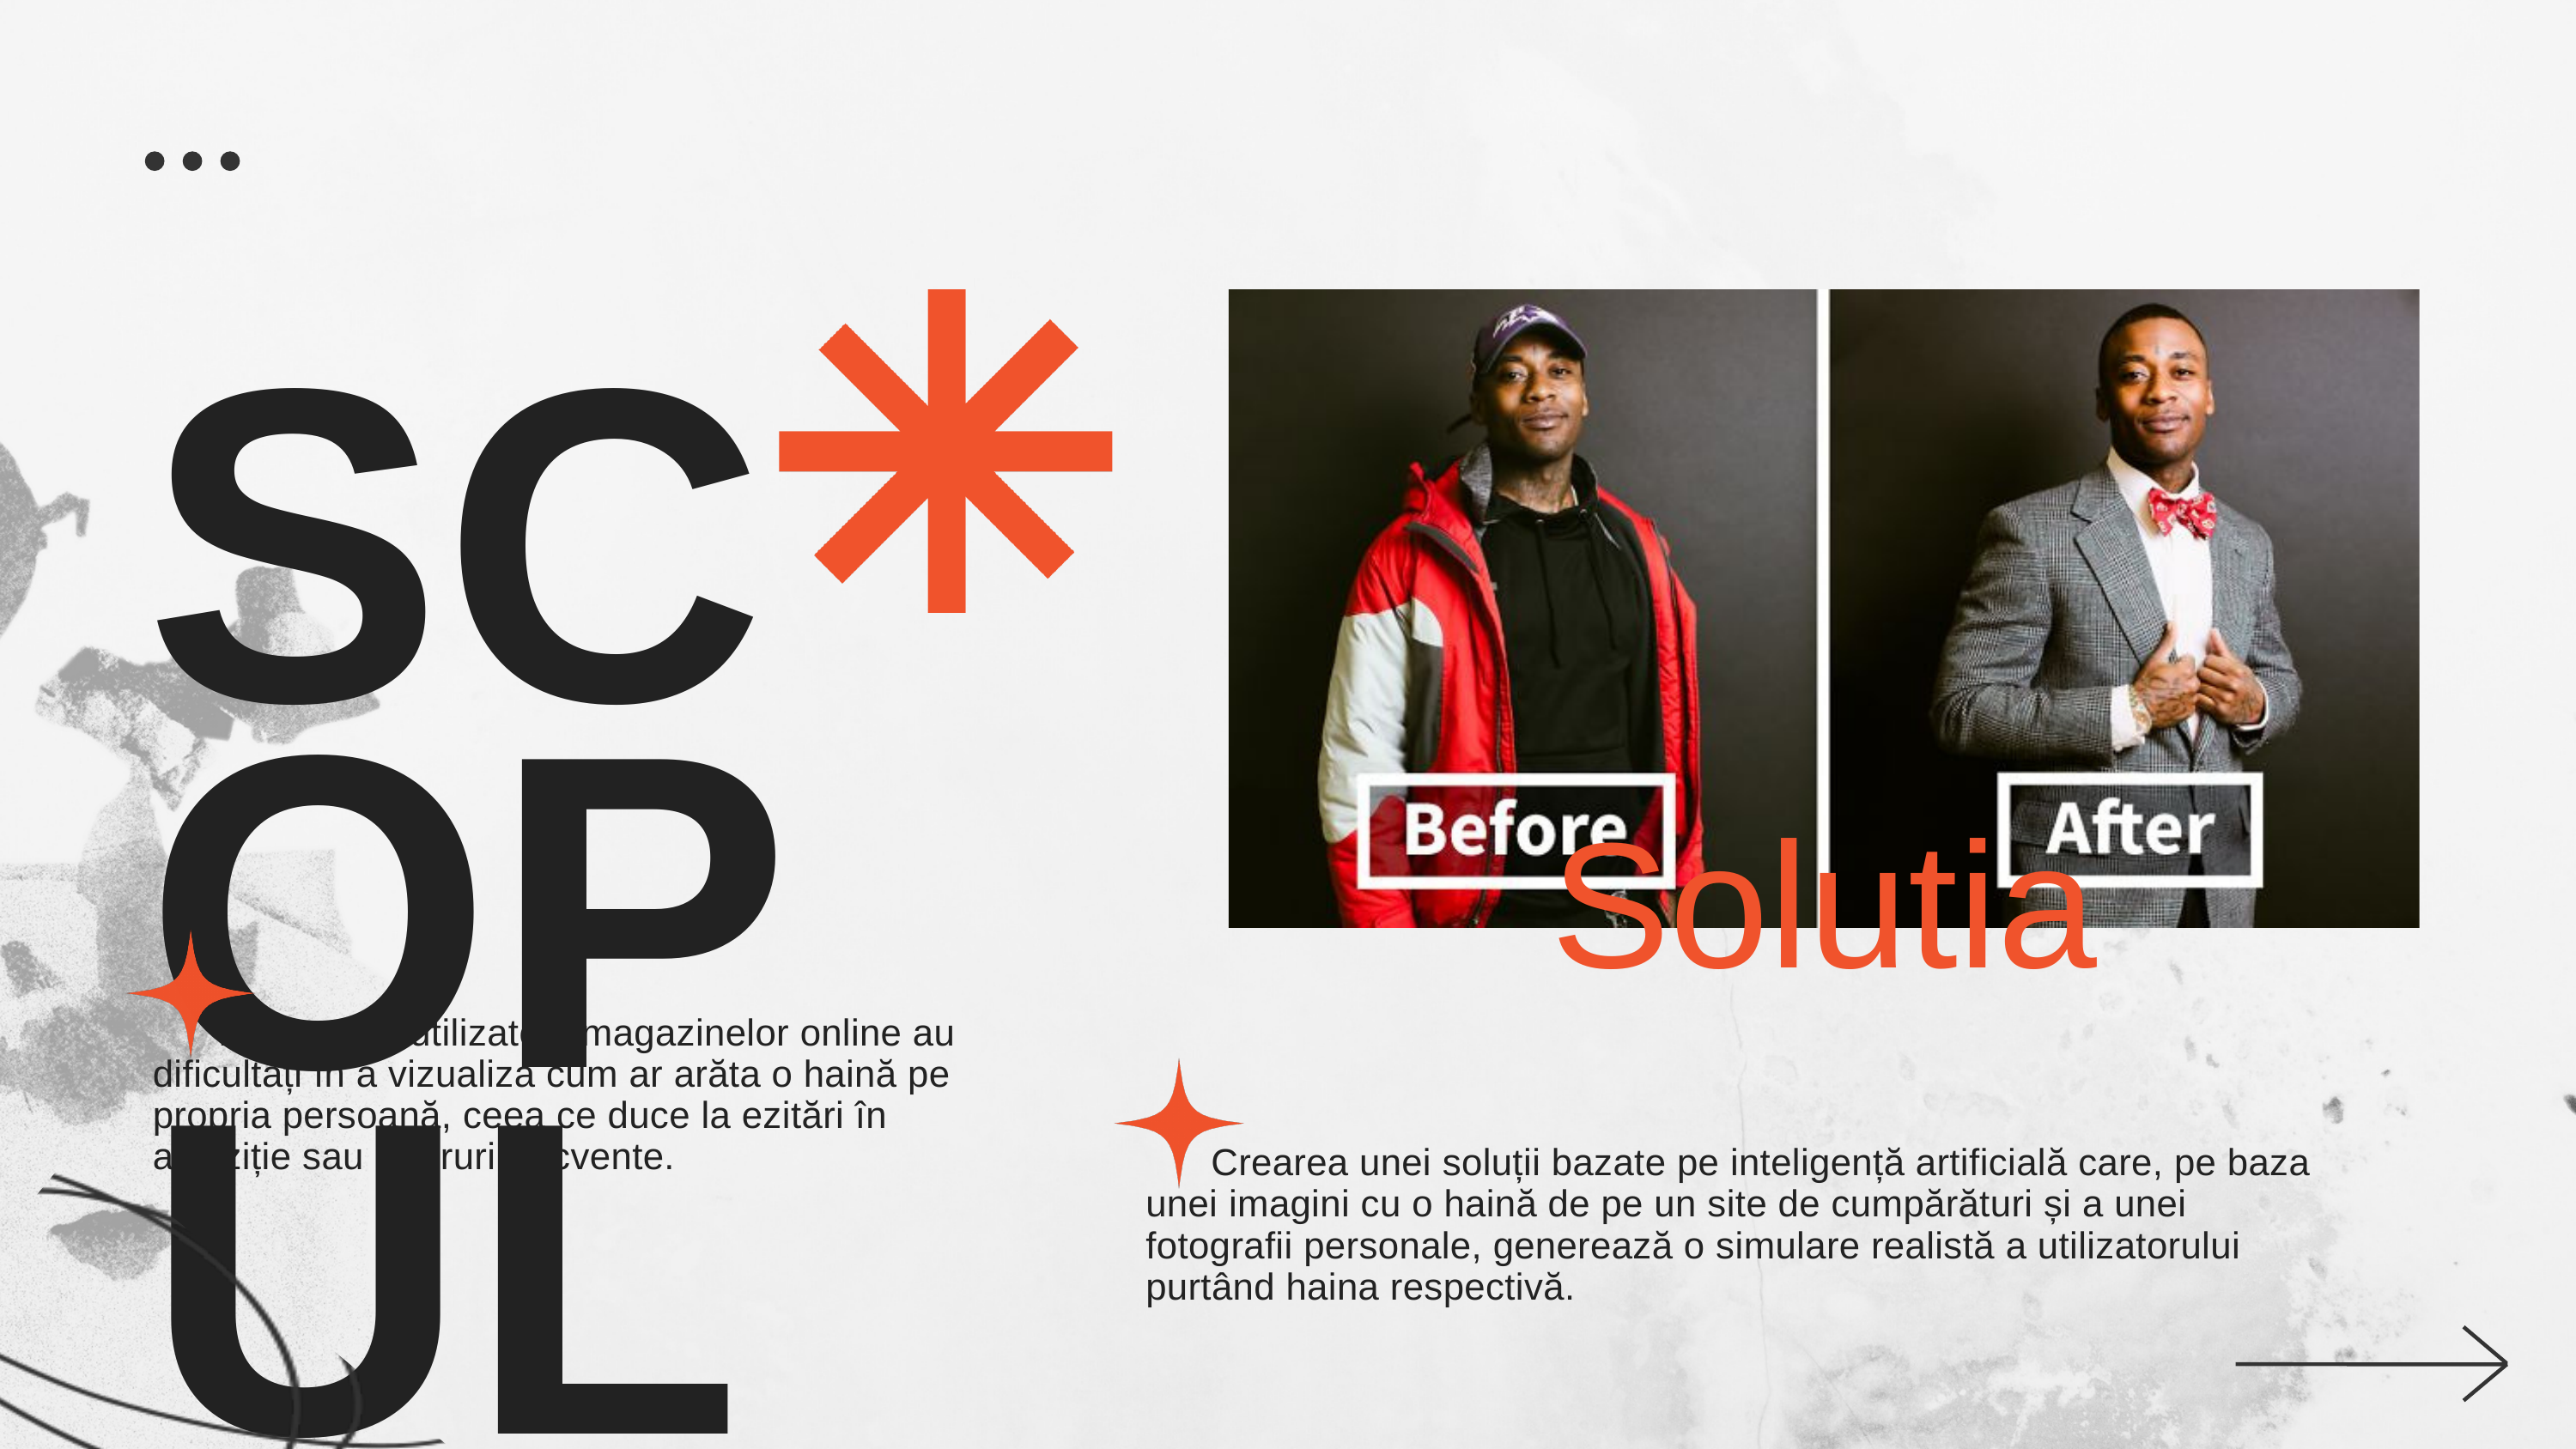

SCOPUL
Solutia

      În prezent, utilizatorii magazinelor online au dificultăți în a vizualiza cum ar arăta o haină pe propria persoană, ceea ce duce la ezitări în achiziție sau retururi frecvente.

      Crearea unei soluții bazate pe inteligență artificială care, pe baza unei imagini cu o haină de pe un site de cumpărături și a unei fotografii personale, generează o simulare realistă a utilizatorului purtând haina respectivă.